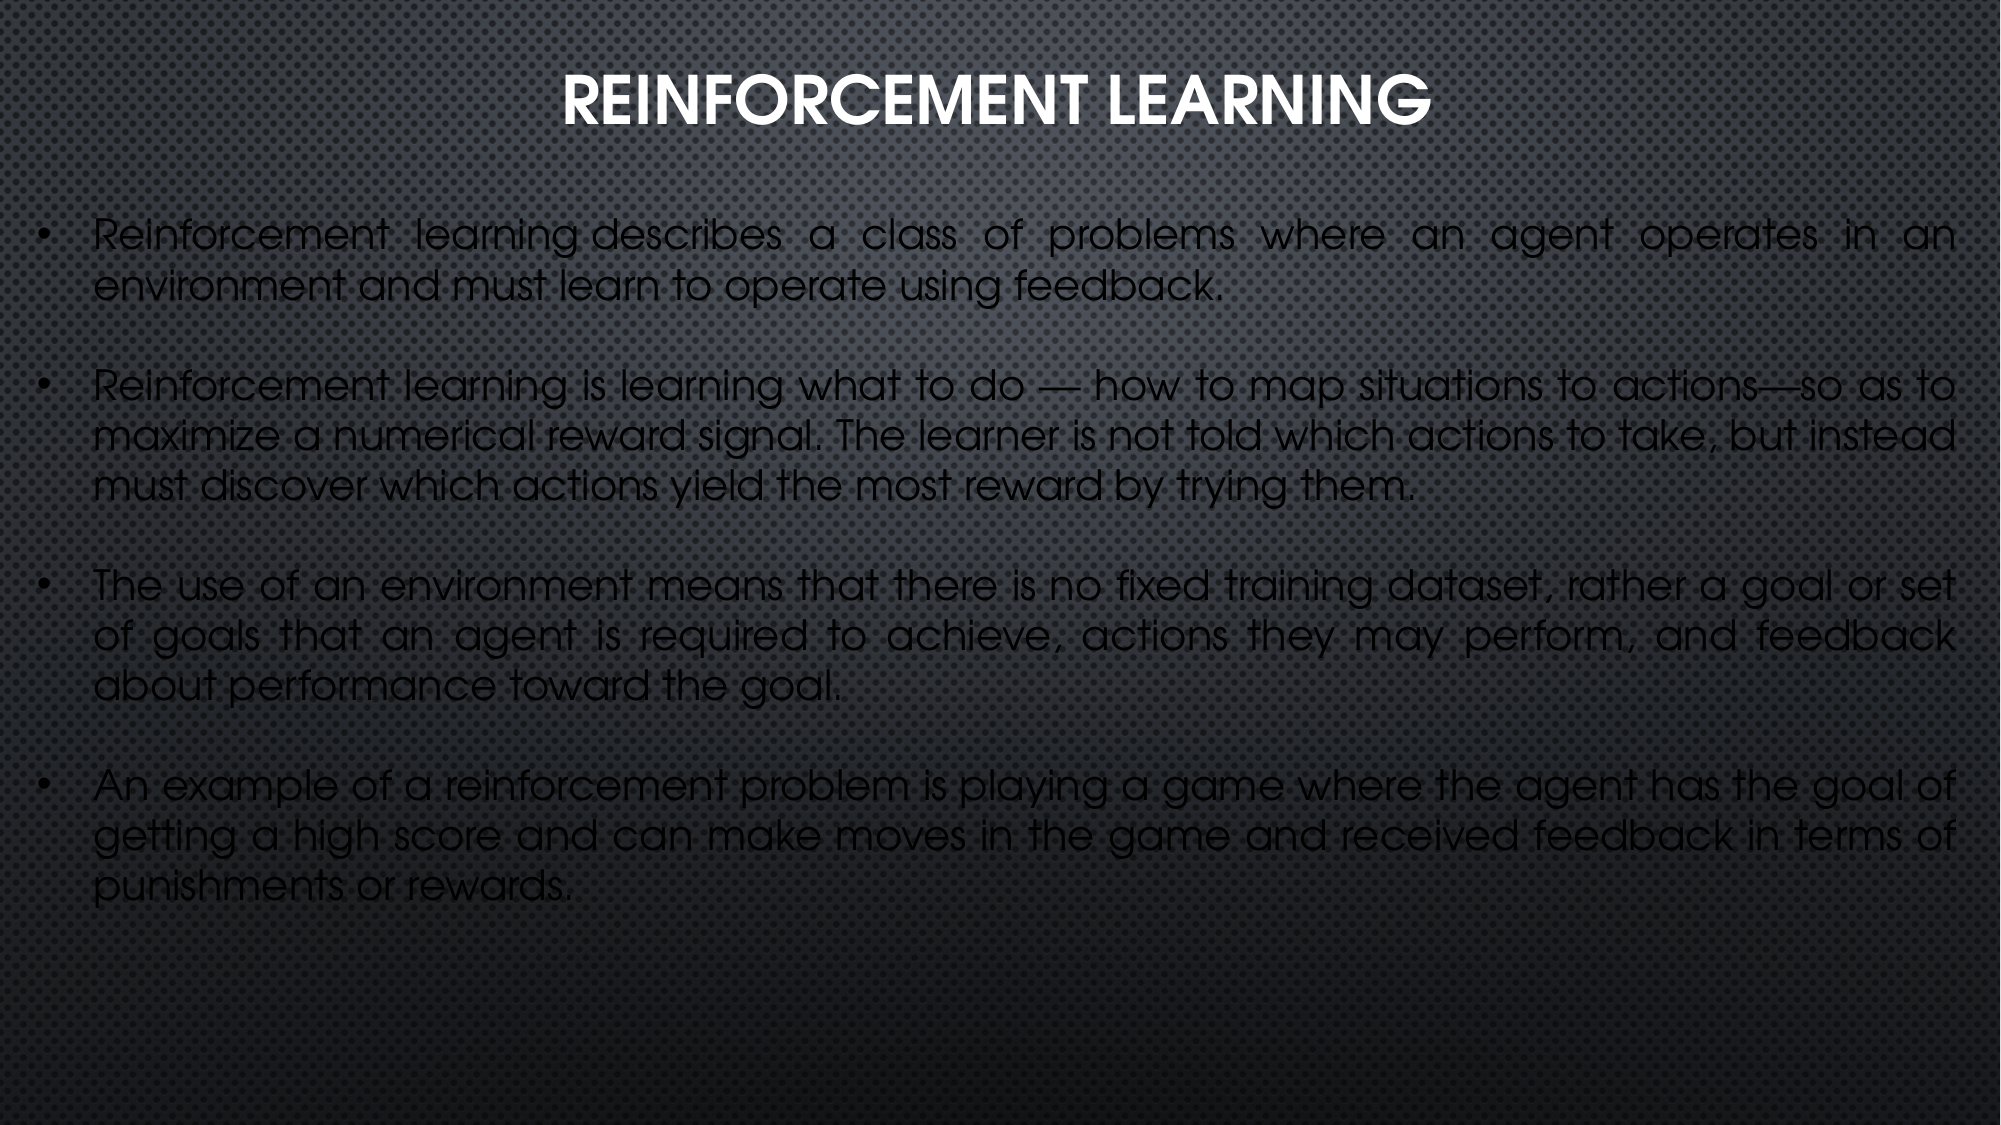

# Reinforcement learning
Reinforcement learning describes a class of problems where an agent operates in an environment and must learn to operate using feedback.

Reinforcement learning is learning what to do — how to map situations to actions—so as to maximize a numerical reward signal. The learner is not told which actions to take, but instead must discover which actions yield the most reward by trying them.

The use of an environment means that there is no fixed training dataset, rather a goal or set of goals that an agent is required to achieve, actions they may perform, and feedback about performance toward the goal.

An example of a reinforcement problem is playing a game where the agent has the goal of getting a high score and can make moves in the game and received feedback in terms of punishments or rewards.